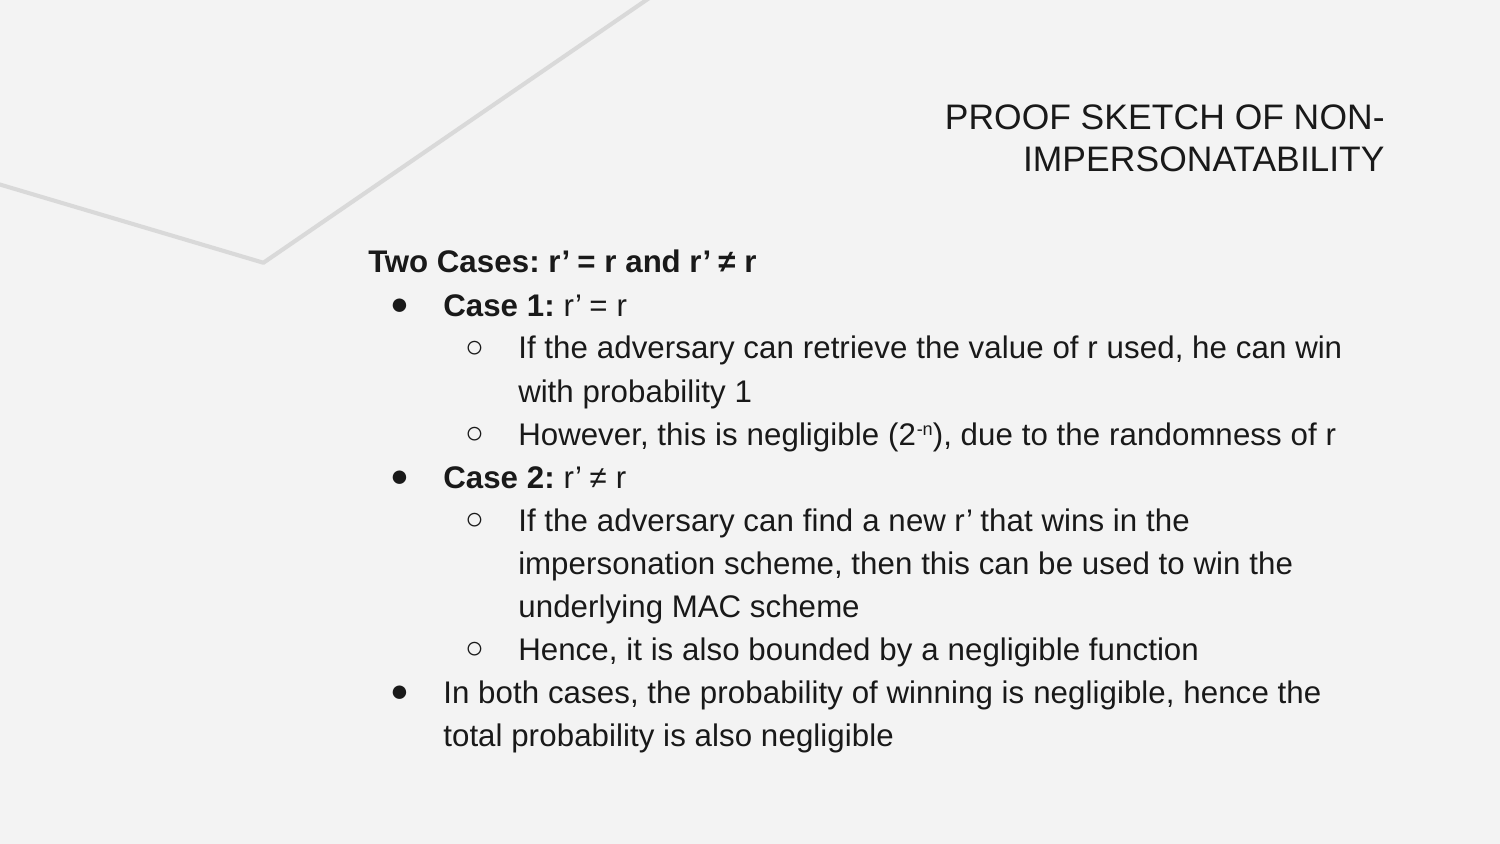

# PROOF SKETCH OF NON-IMPERSONATABILITY
Two Cases: r’ = r and r’ ≠ r
Case 1: r’ = r
If the adversary can retrieve the value of r used, he can win with probability 1
However, this is negligible (2-n), due to the randomness of r
Case 2: r’ ≠ r
If the adversary can find a new r’ that wins in the impersonation scheme, then this can be used to win the underlying MAC scheme
Hence, it is also bounded by a negligible function
In both cases, the probability of winning is negligible, hence the total probability is also negligible